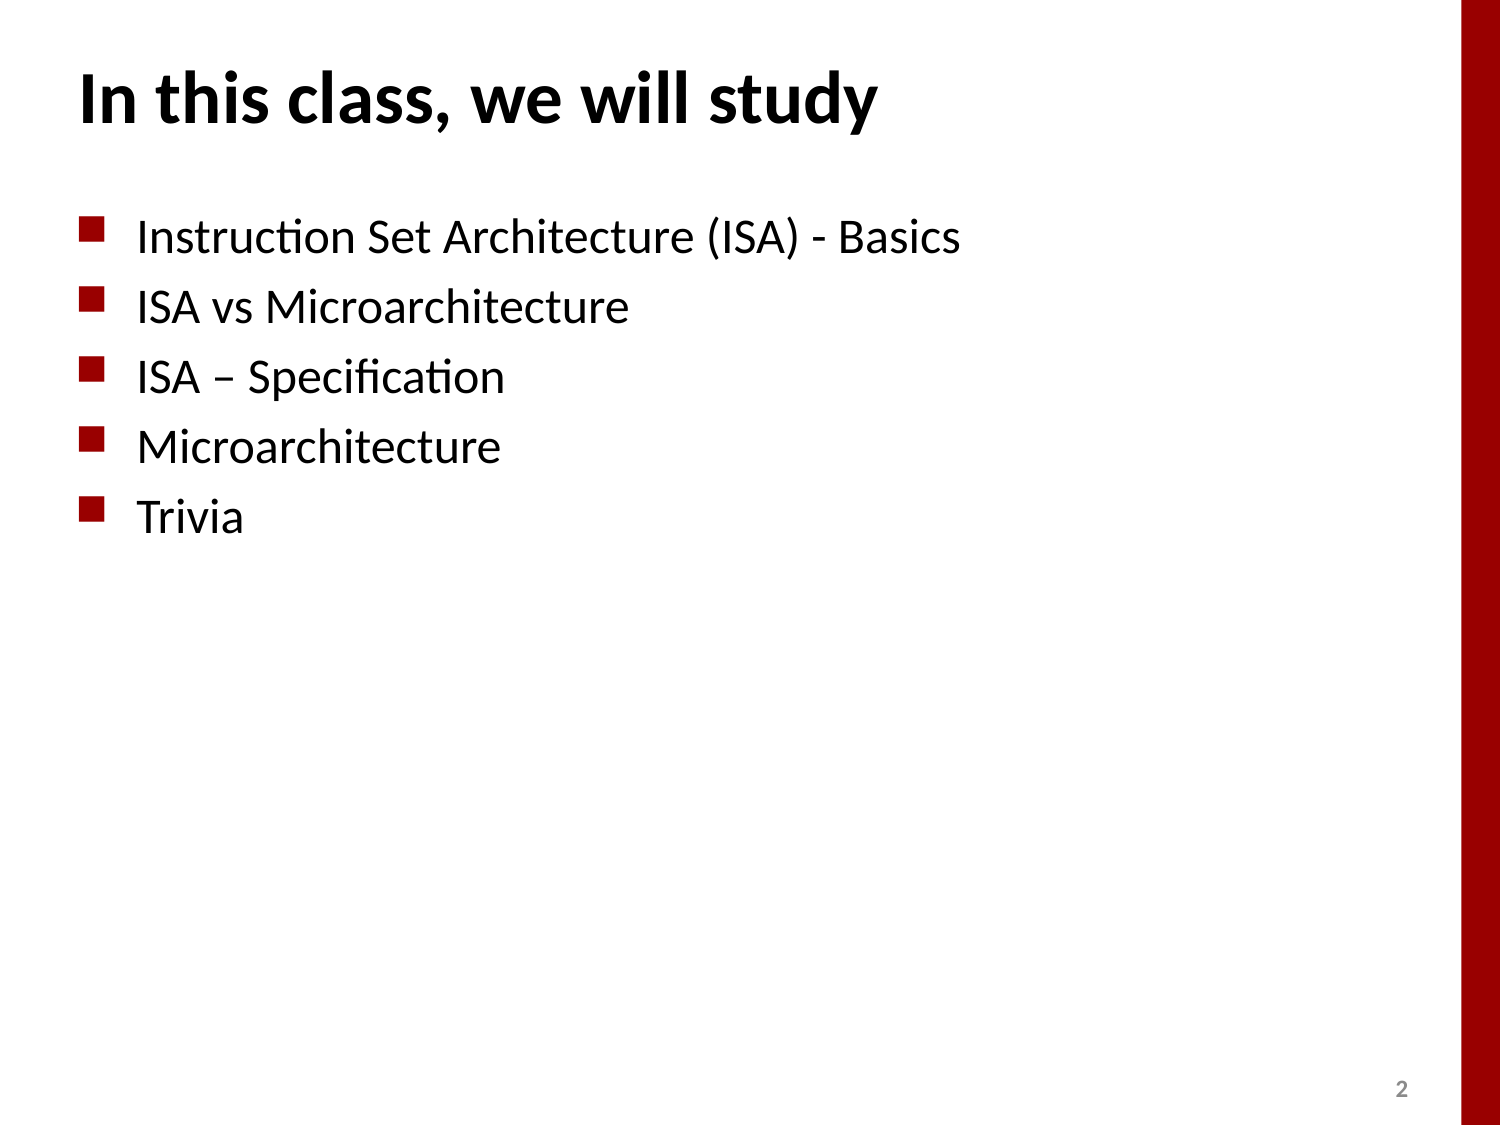

# In this class, we will study
Instruction Set Architecture (ISA) - Basics
ISA vs Microarchitecture
ISA – Specification
Microarchitecture
Trivia